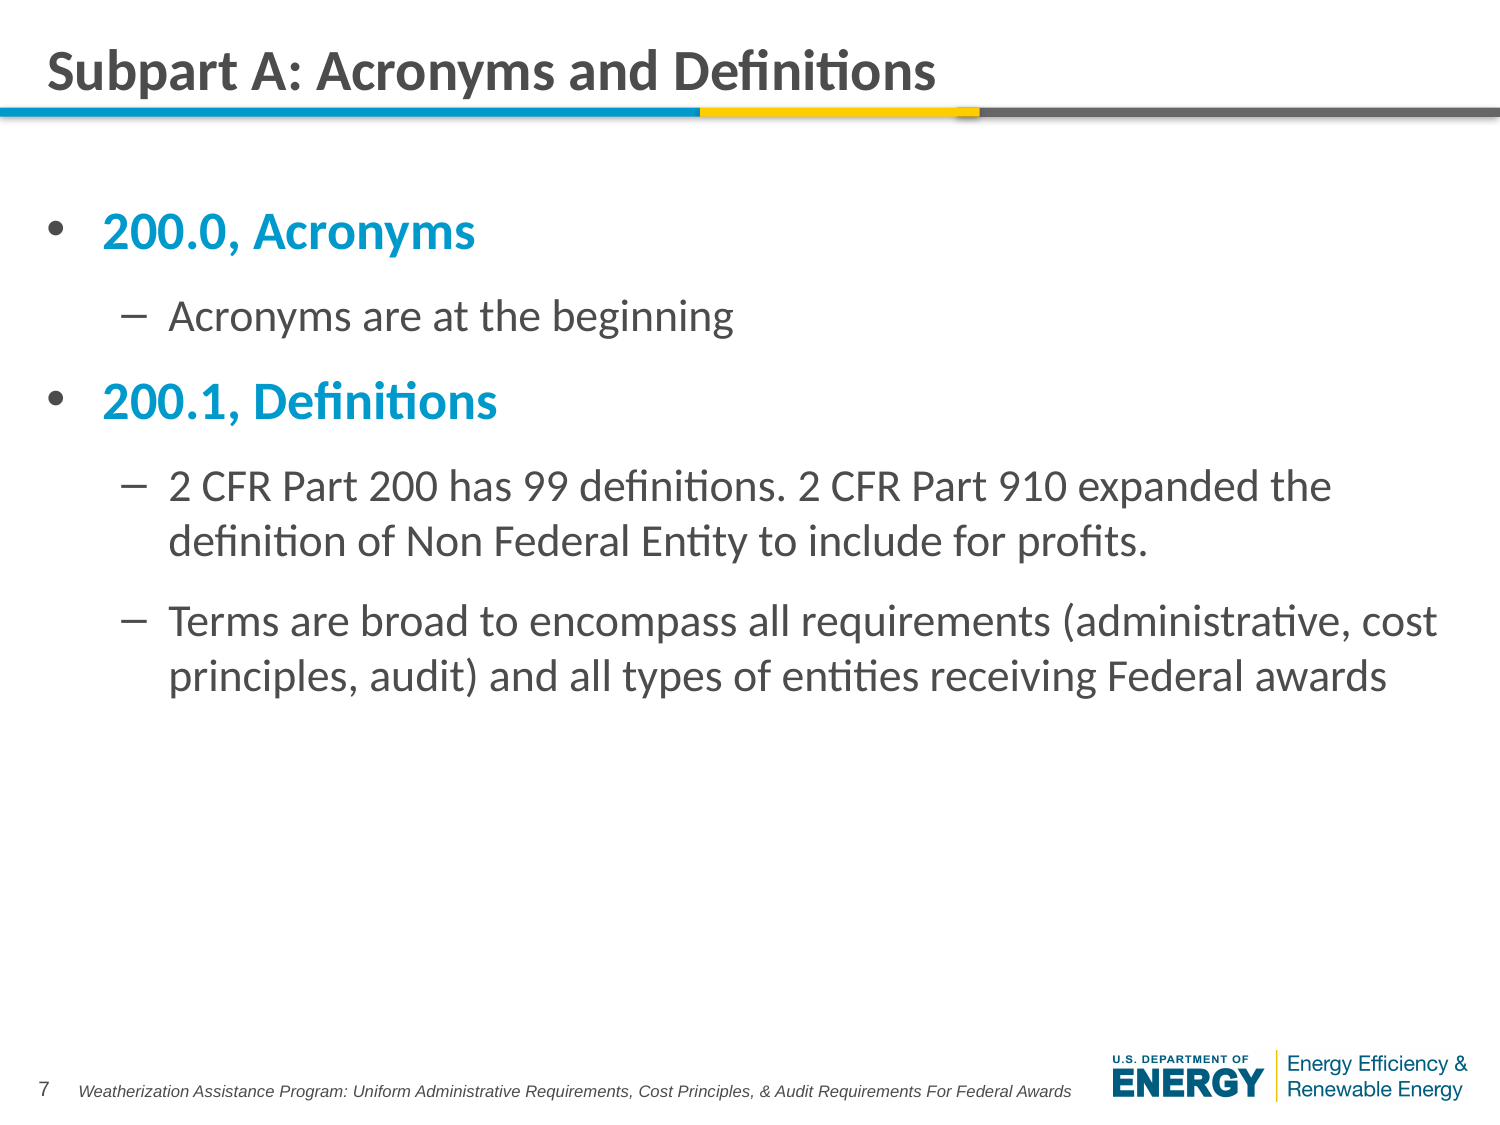

# Subpart A: Acronyms and Definitions
200.0, Acronyms
Acronyms are at the beginning
200.1, Definitions
2 CFR Part 200 has 99 definitions. 2 CFR Part 910 expanded the definition of Non Federal Entity to include for profits.
Terms are broad to encompass all requirements (administrative, cost principles, audit) and all types of entities receiving Federal awards